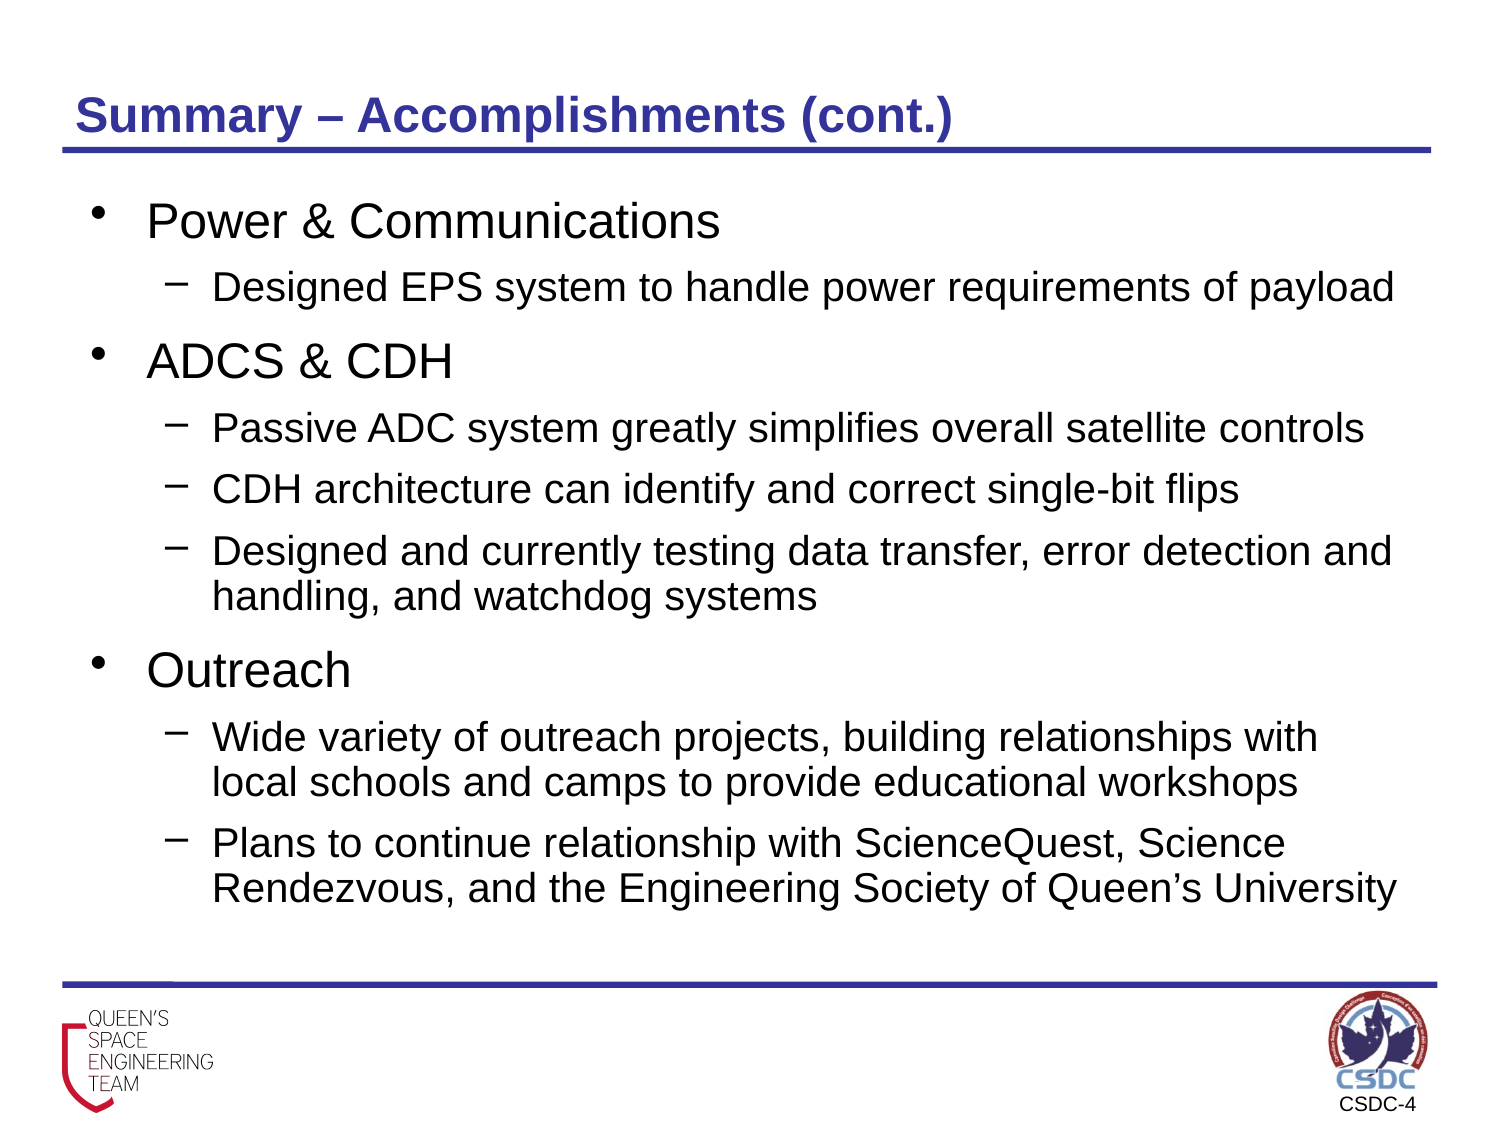

# Summary – Accomplishments (cont.)
Power & Communications
Designed EPS system to handle power requirements of payload
ADCS & CDH
Passive ADC system greatly simplifies overall satellite controls
CDH architecture can identify and correct single-bit flips
Designed and currently testing data transfer, error detection and handling, and watchdog systems
Outreach
Wide variety of outreach projects, building relationships with local schools and camps to provide educational workshops
Plans to continue relationship with ScienceQuest, Science Rendezvous, and the Engineering Society of Queen’s University